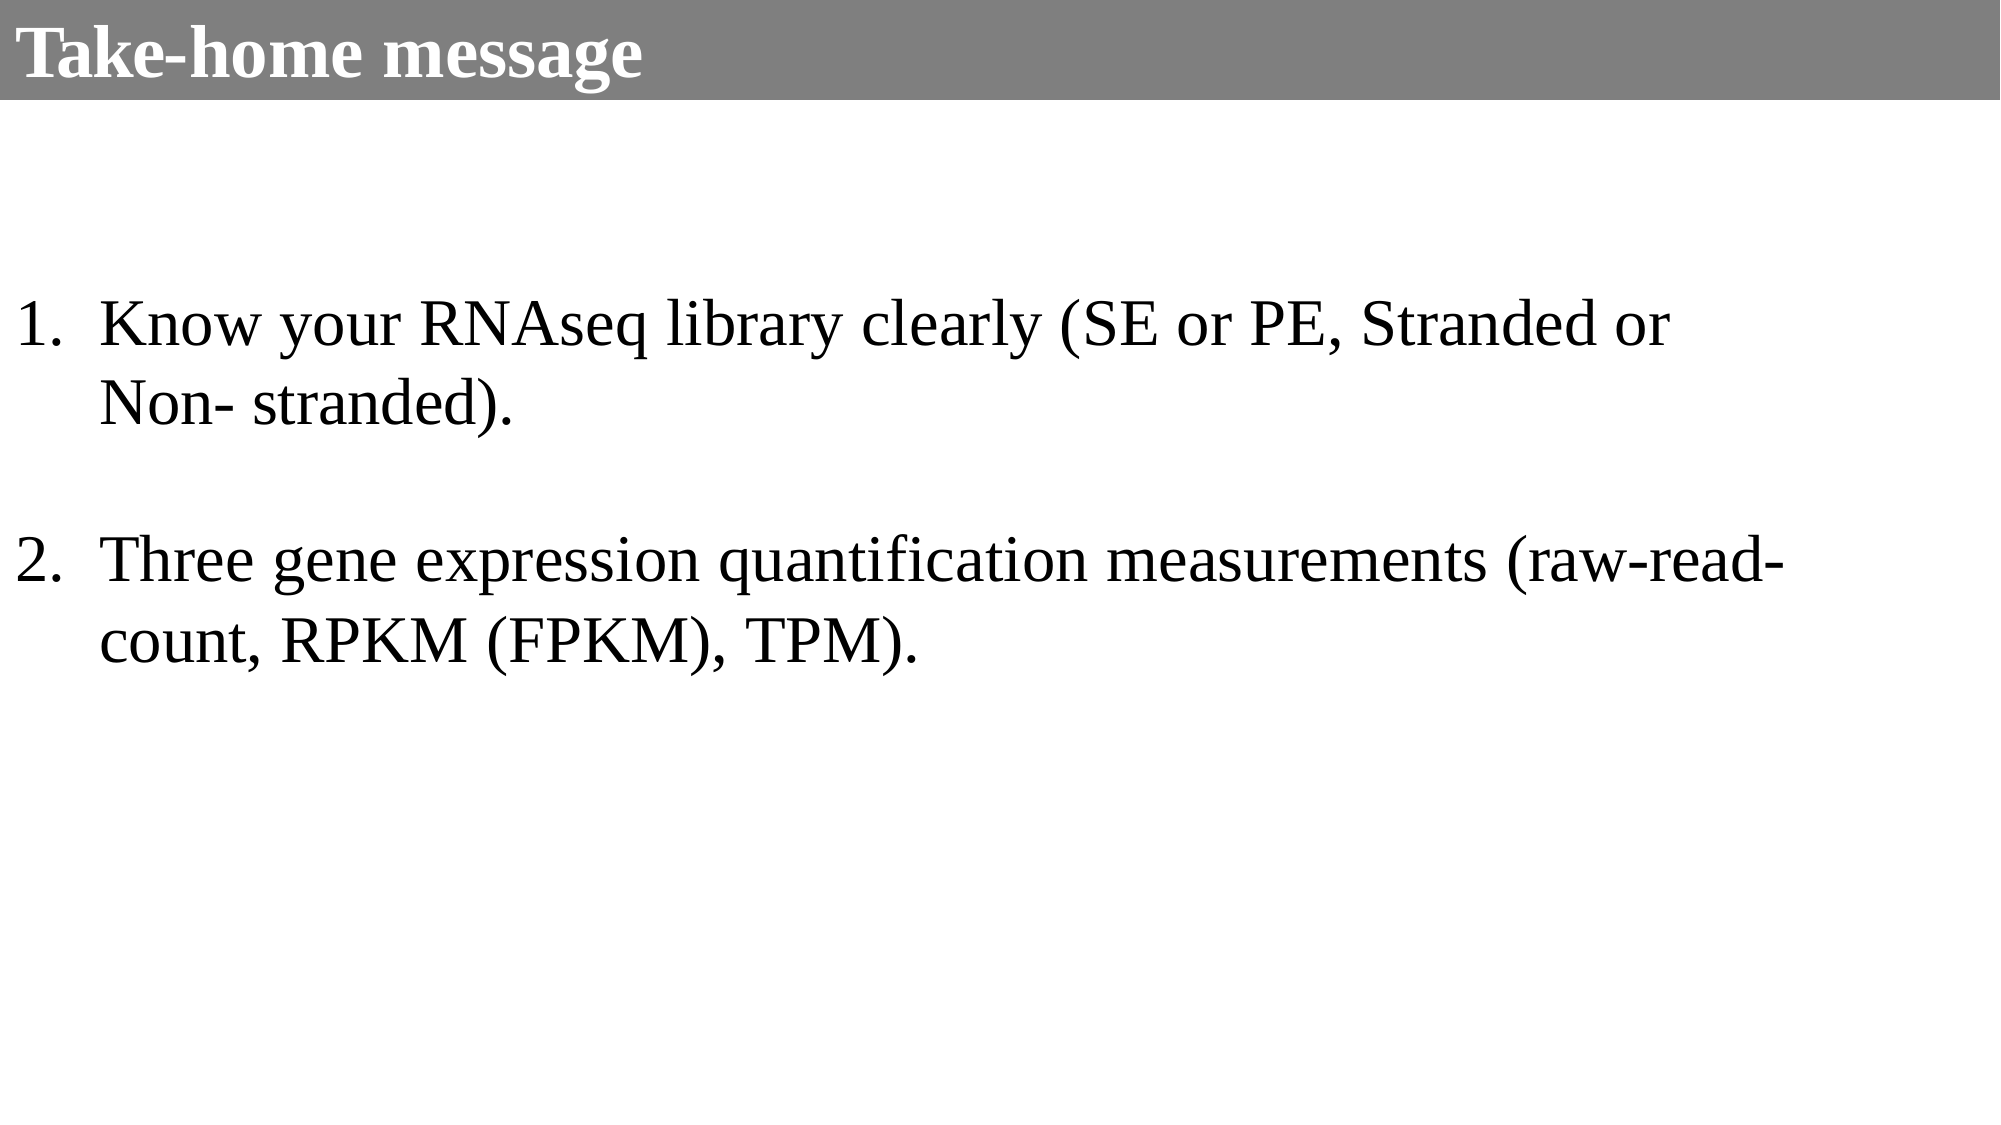

# Take-home message
Know your RNAseq library clearly (SE or PE, Stranded or Non- stranded).
Three gene expression quantification measurements (raw-read-count, RPKM (FPKM), TPM).